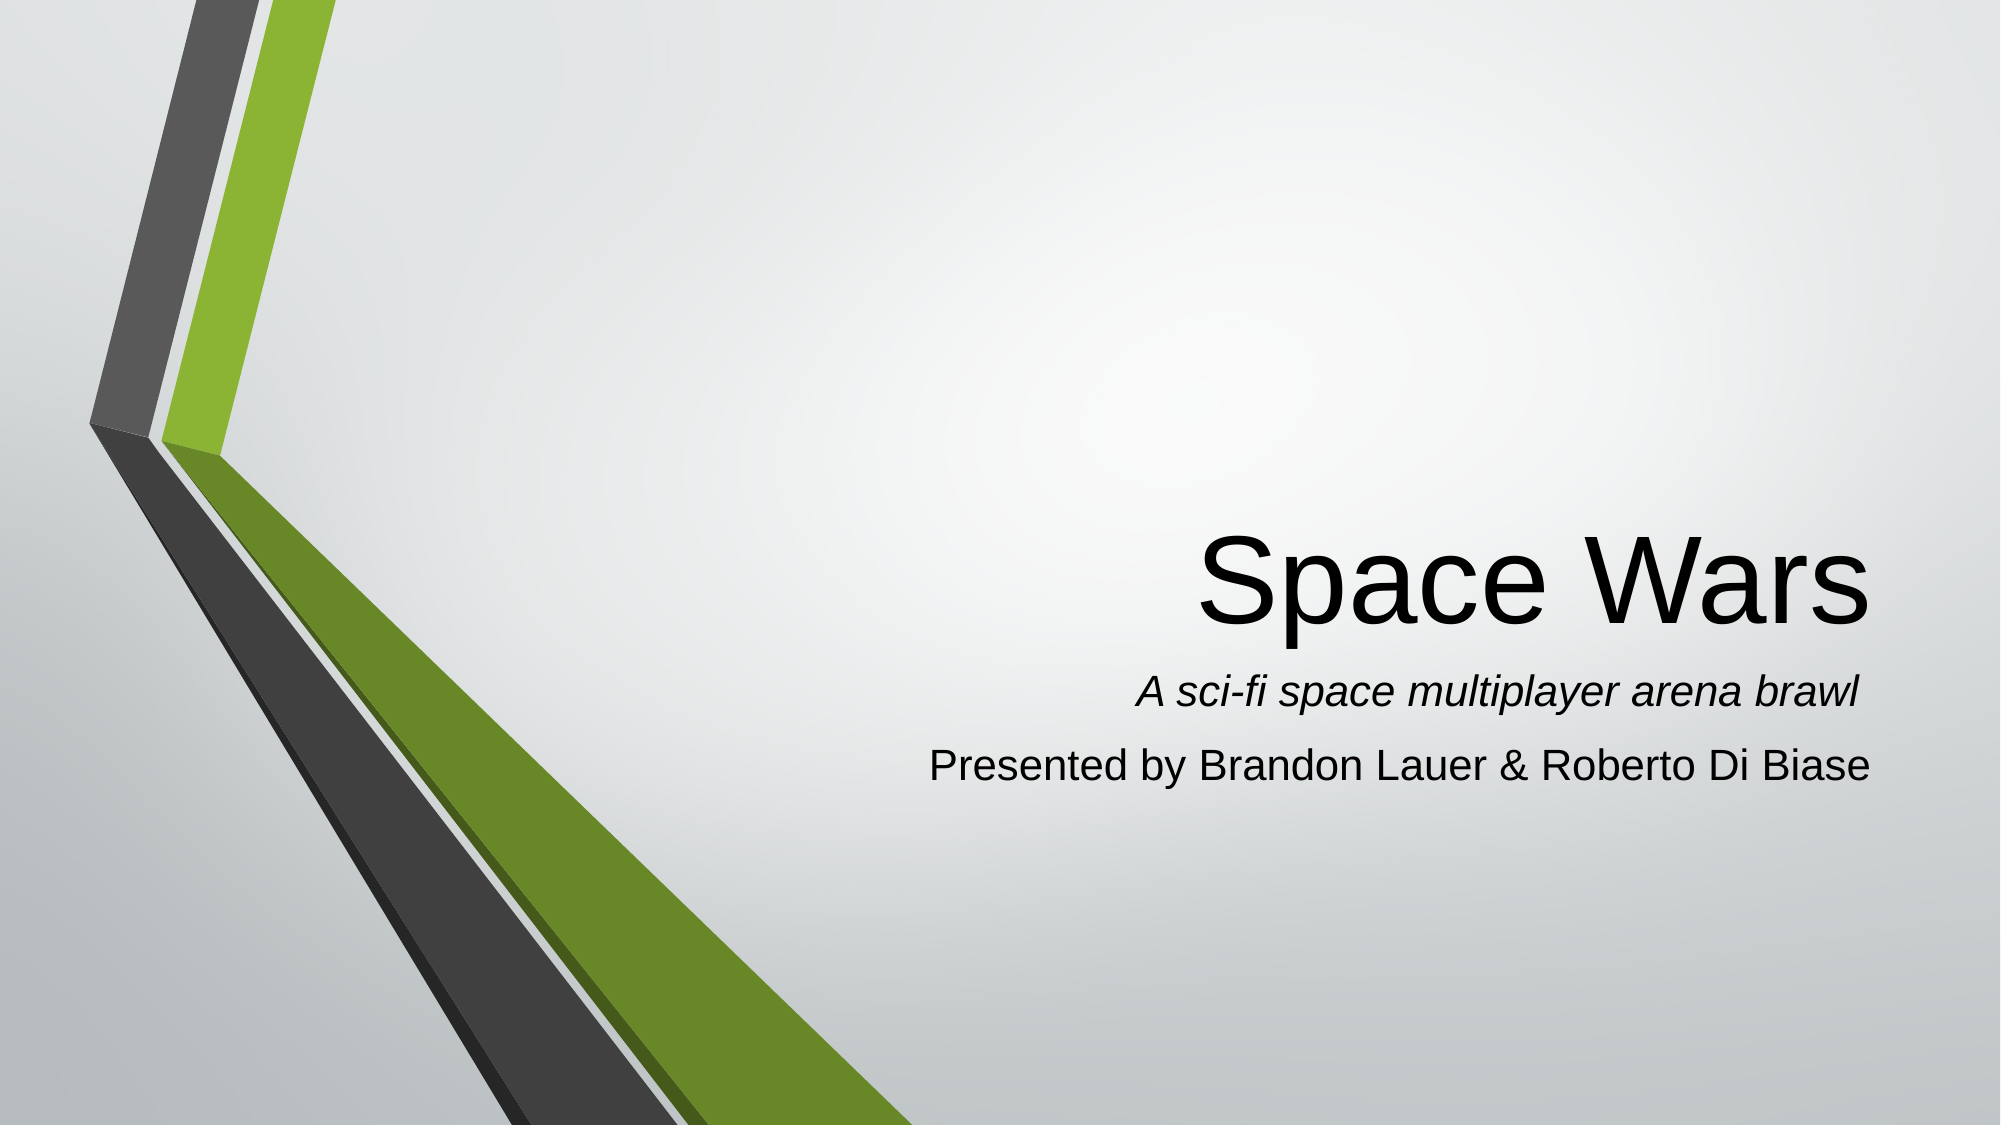

# Space Wars
A sci-fi space multiplayer arena brawl
Presented by Brandon Lauer & Roberto Di Biase